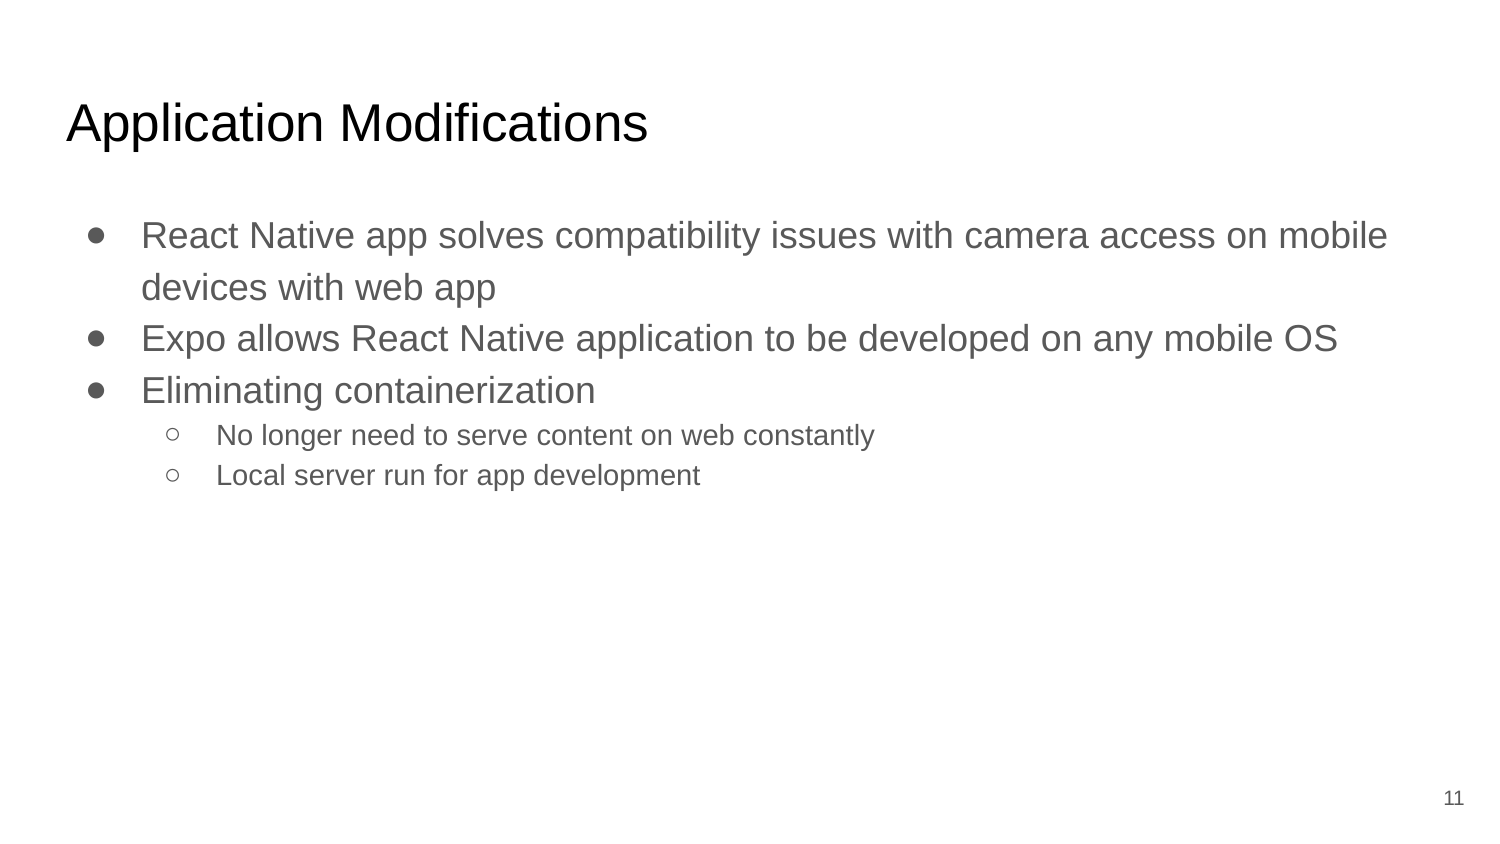

# Application Modifications
React Native app solves compatibility issues with camera access on mobile devices with web app
Expo allows React Native application to be developed on any mobile OS
Eliminating containerization
No longer need to serve content on web constantly
Local server run for app development
11